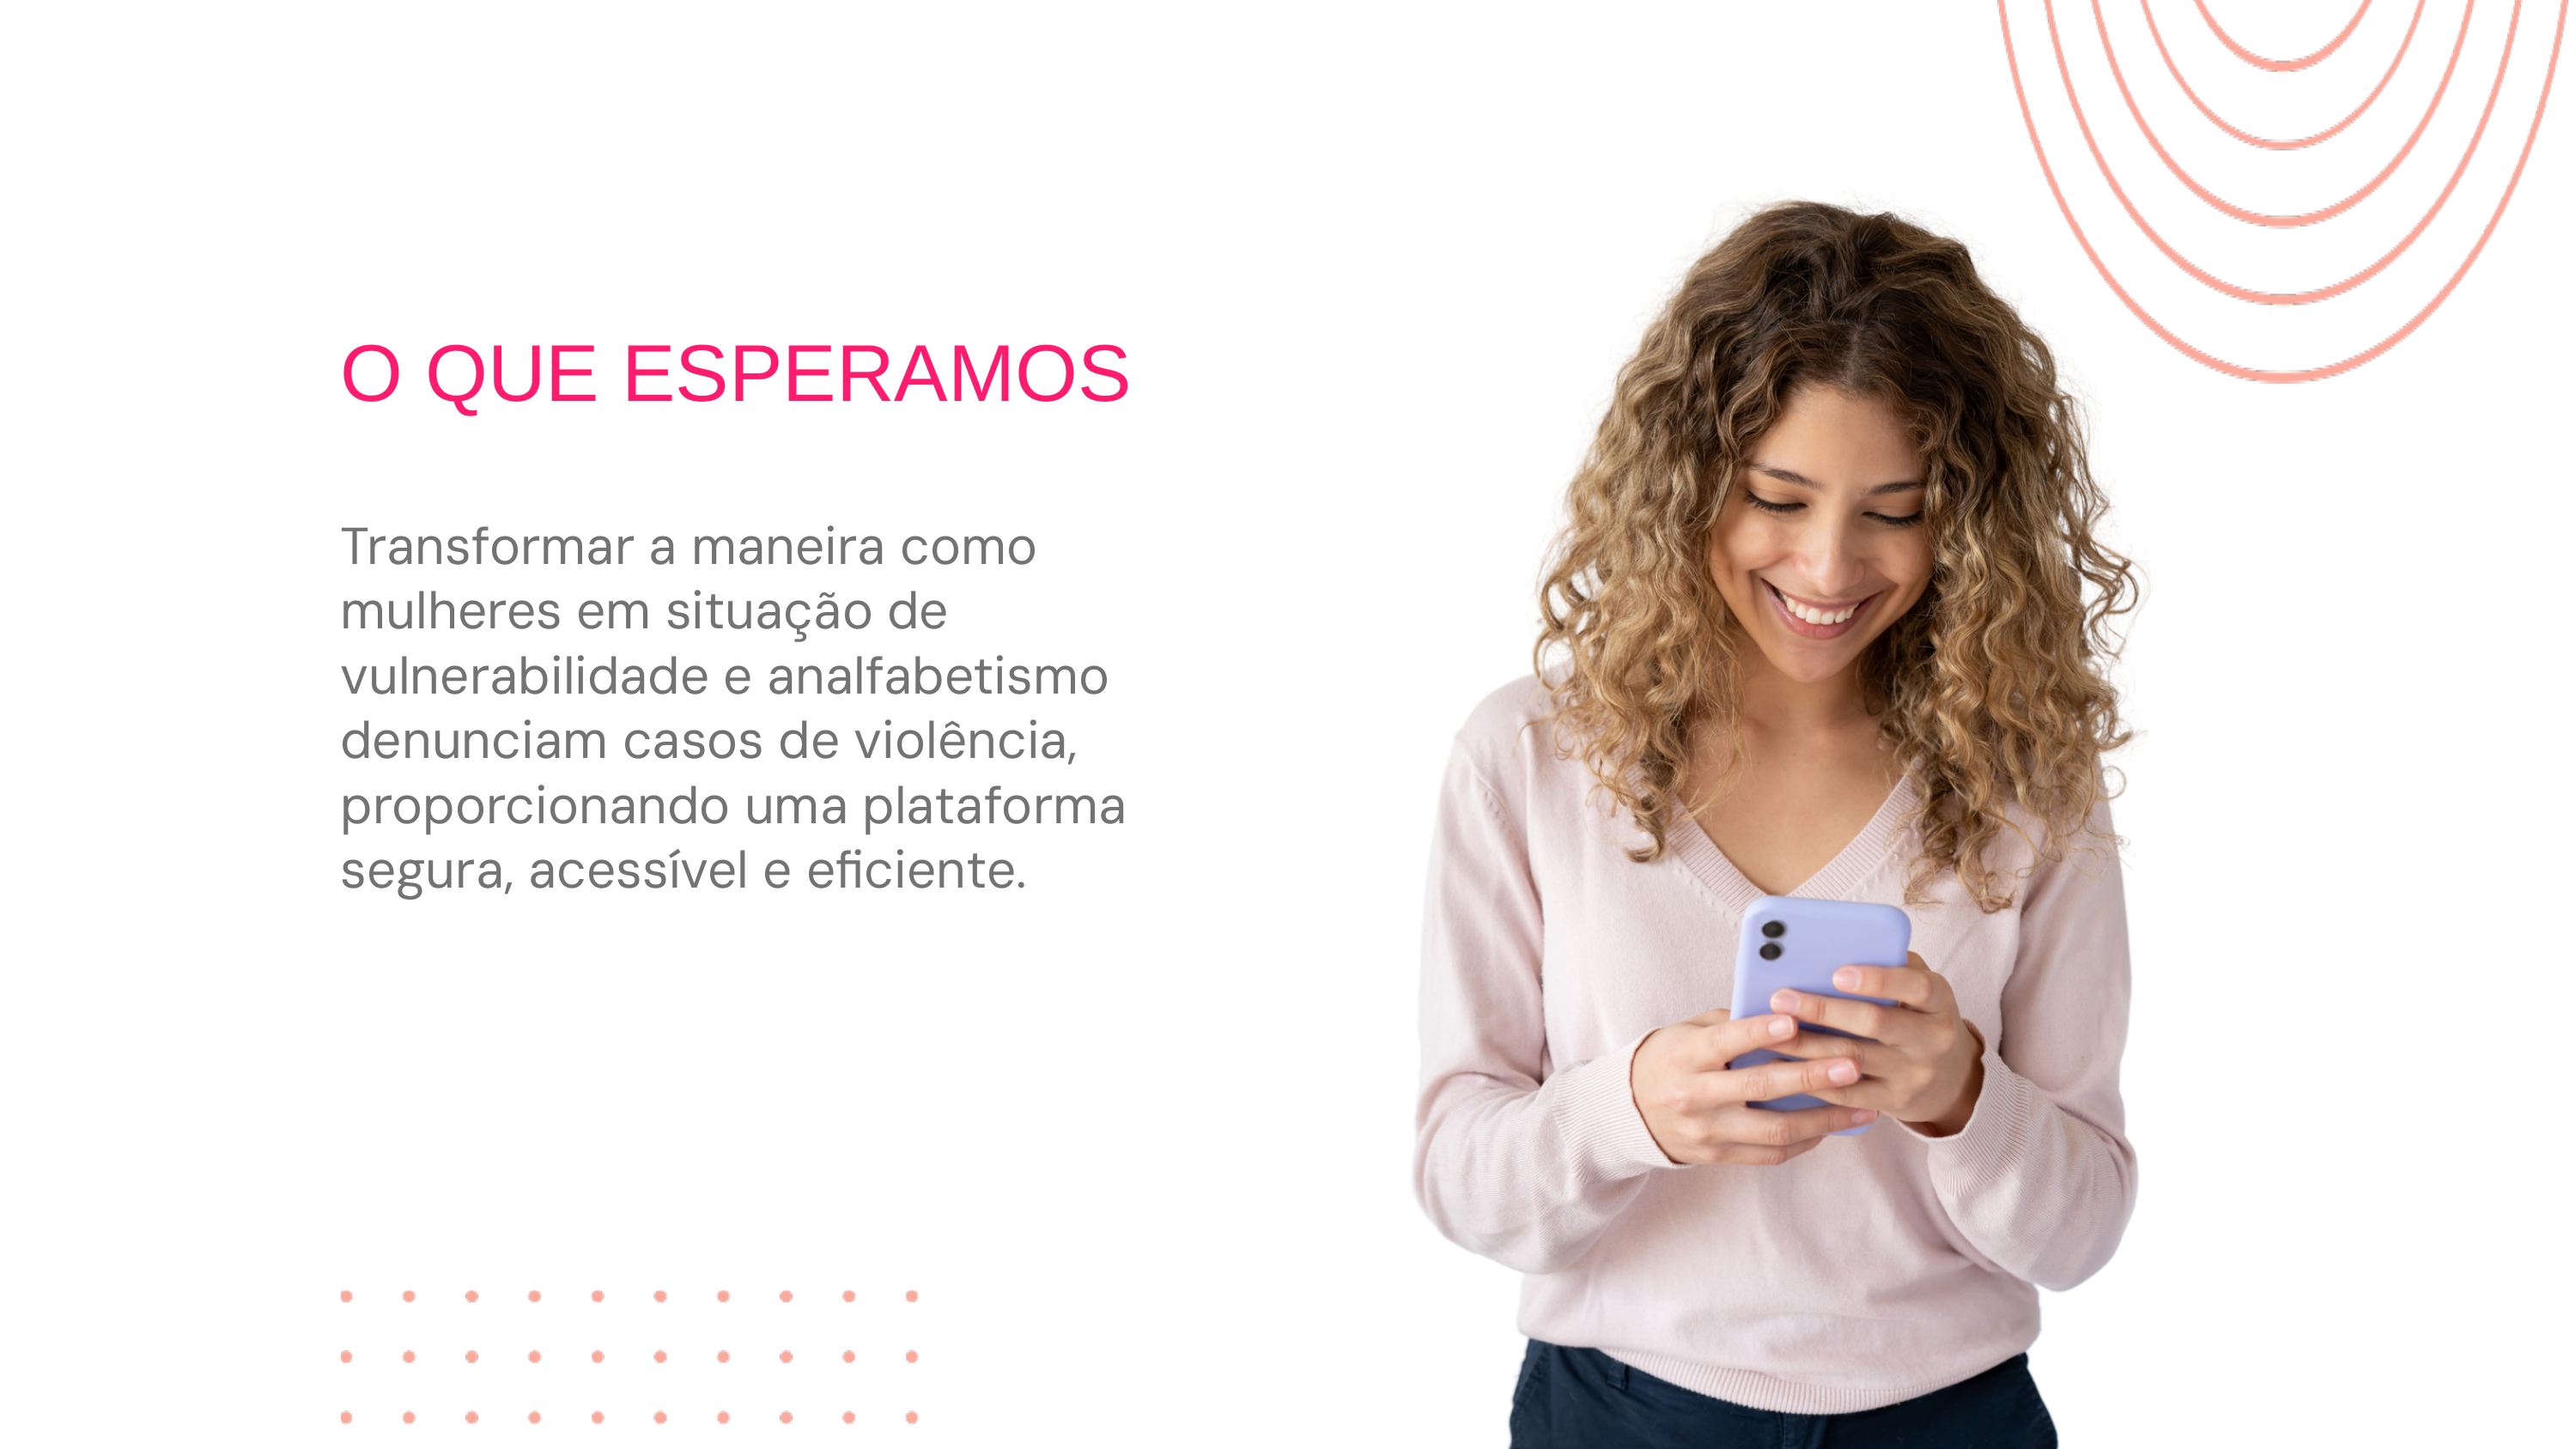

O QUE ESPERAMOS
Transformar a maneira como mulheres em situação de vulnerabilidade e analfabetismo denunciam casos de violência, proporcionando uma plataforma segura, acessível e eficiente.